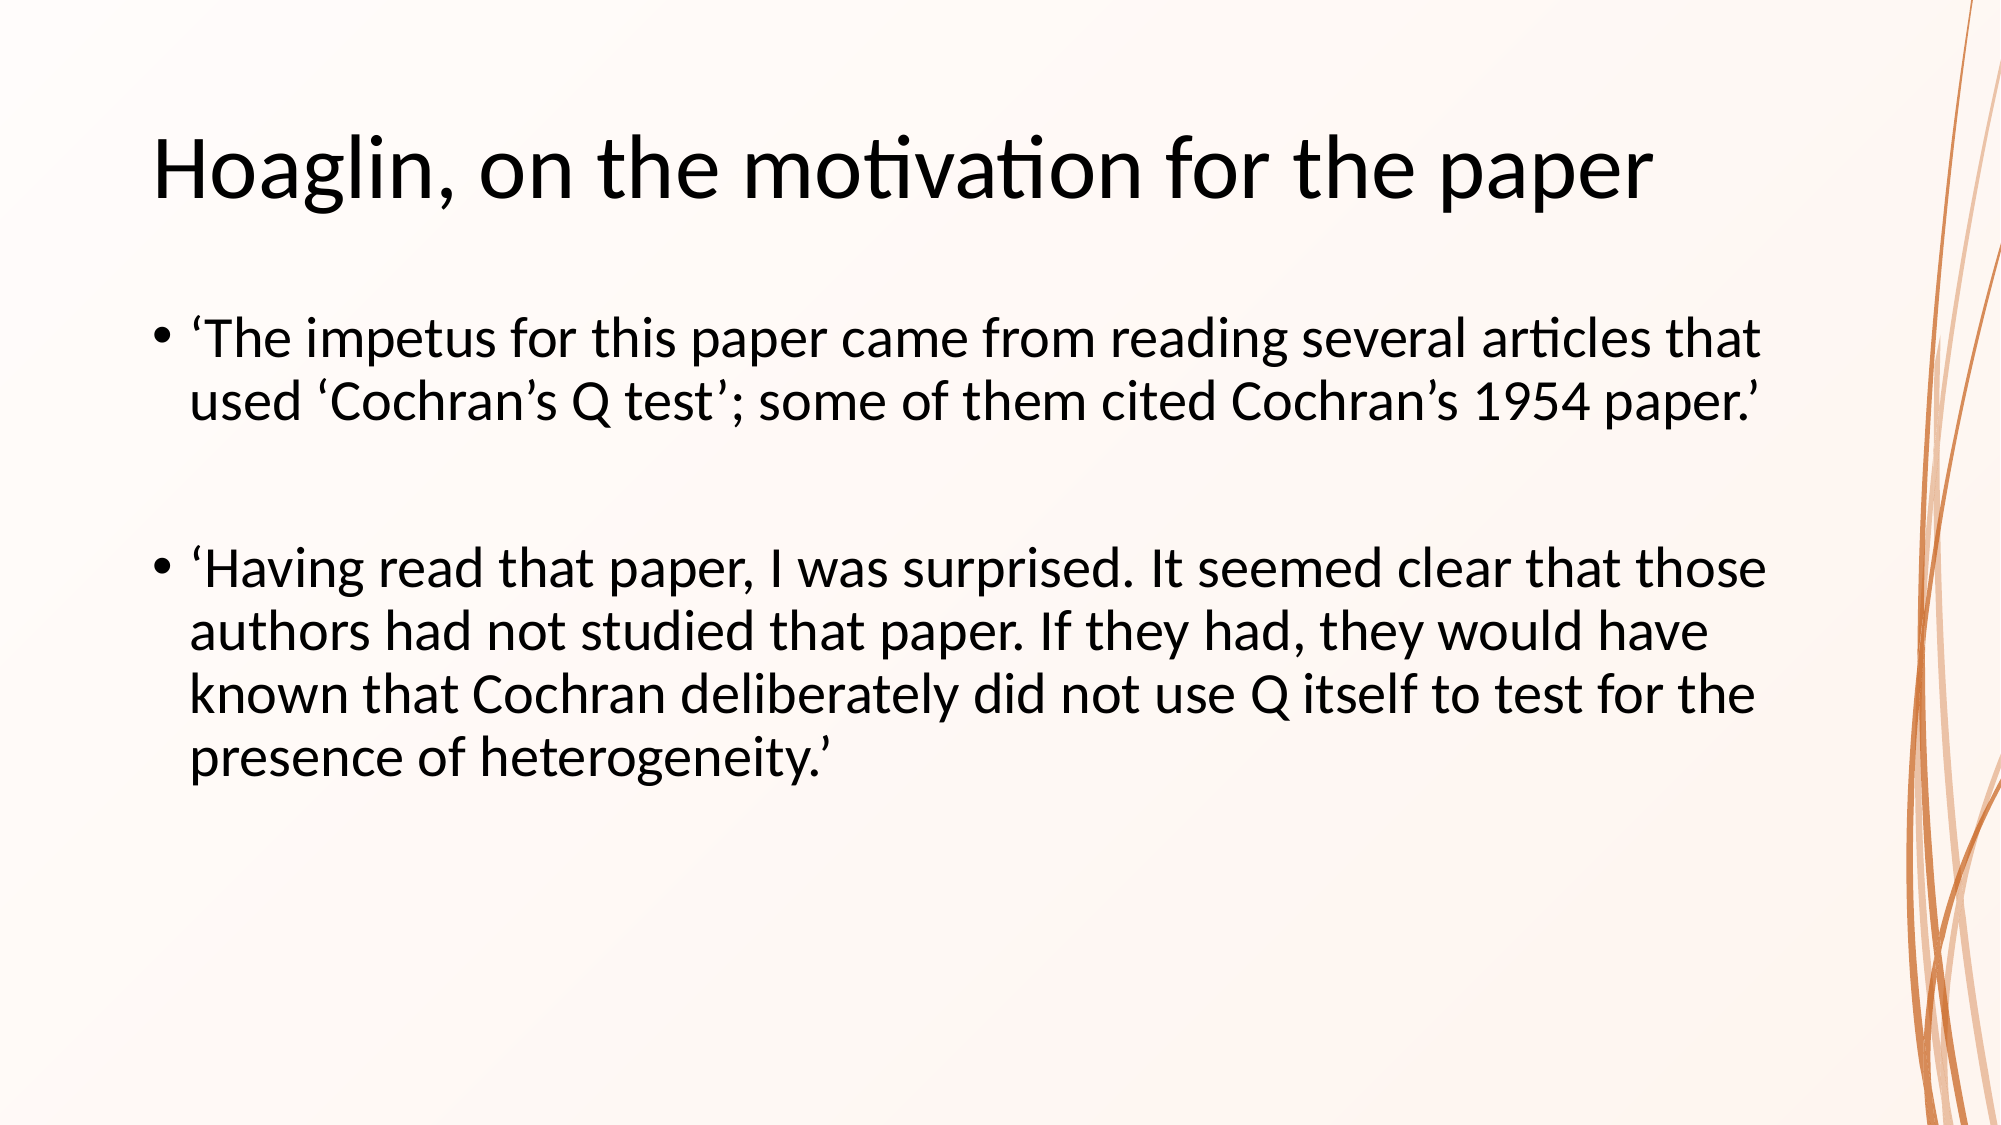

# Hoaglin, on the motivation for the paper
‘The impetus for this paper came from reading several articles that used ‘Cochran’s Q test’; some of them cited Cochran’s 1954 paper.’

‘Having read that paper, I was surprised. It seemed clear that those authors had not studied that paper. If they had, they would have known that Cochran deliberately did not use Q itself to test for the presence of heterogeneity.’